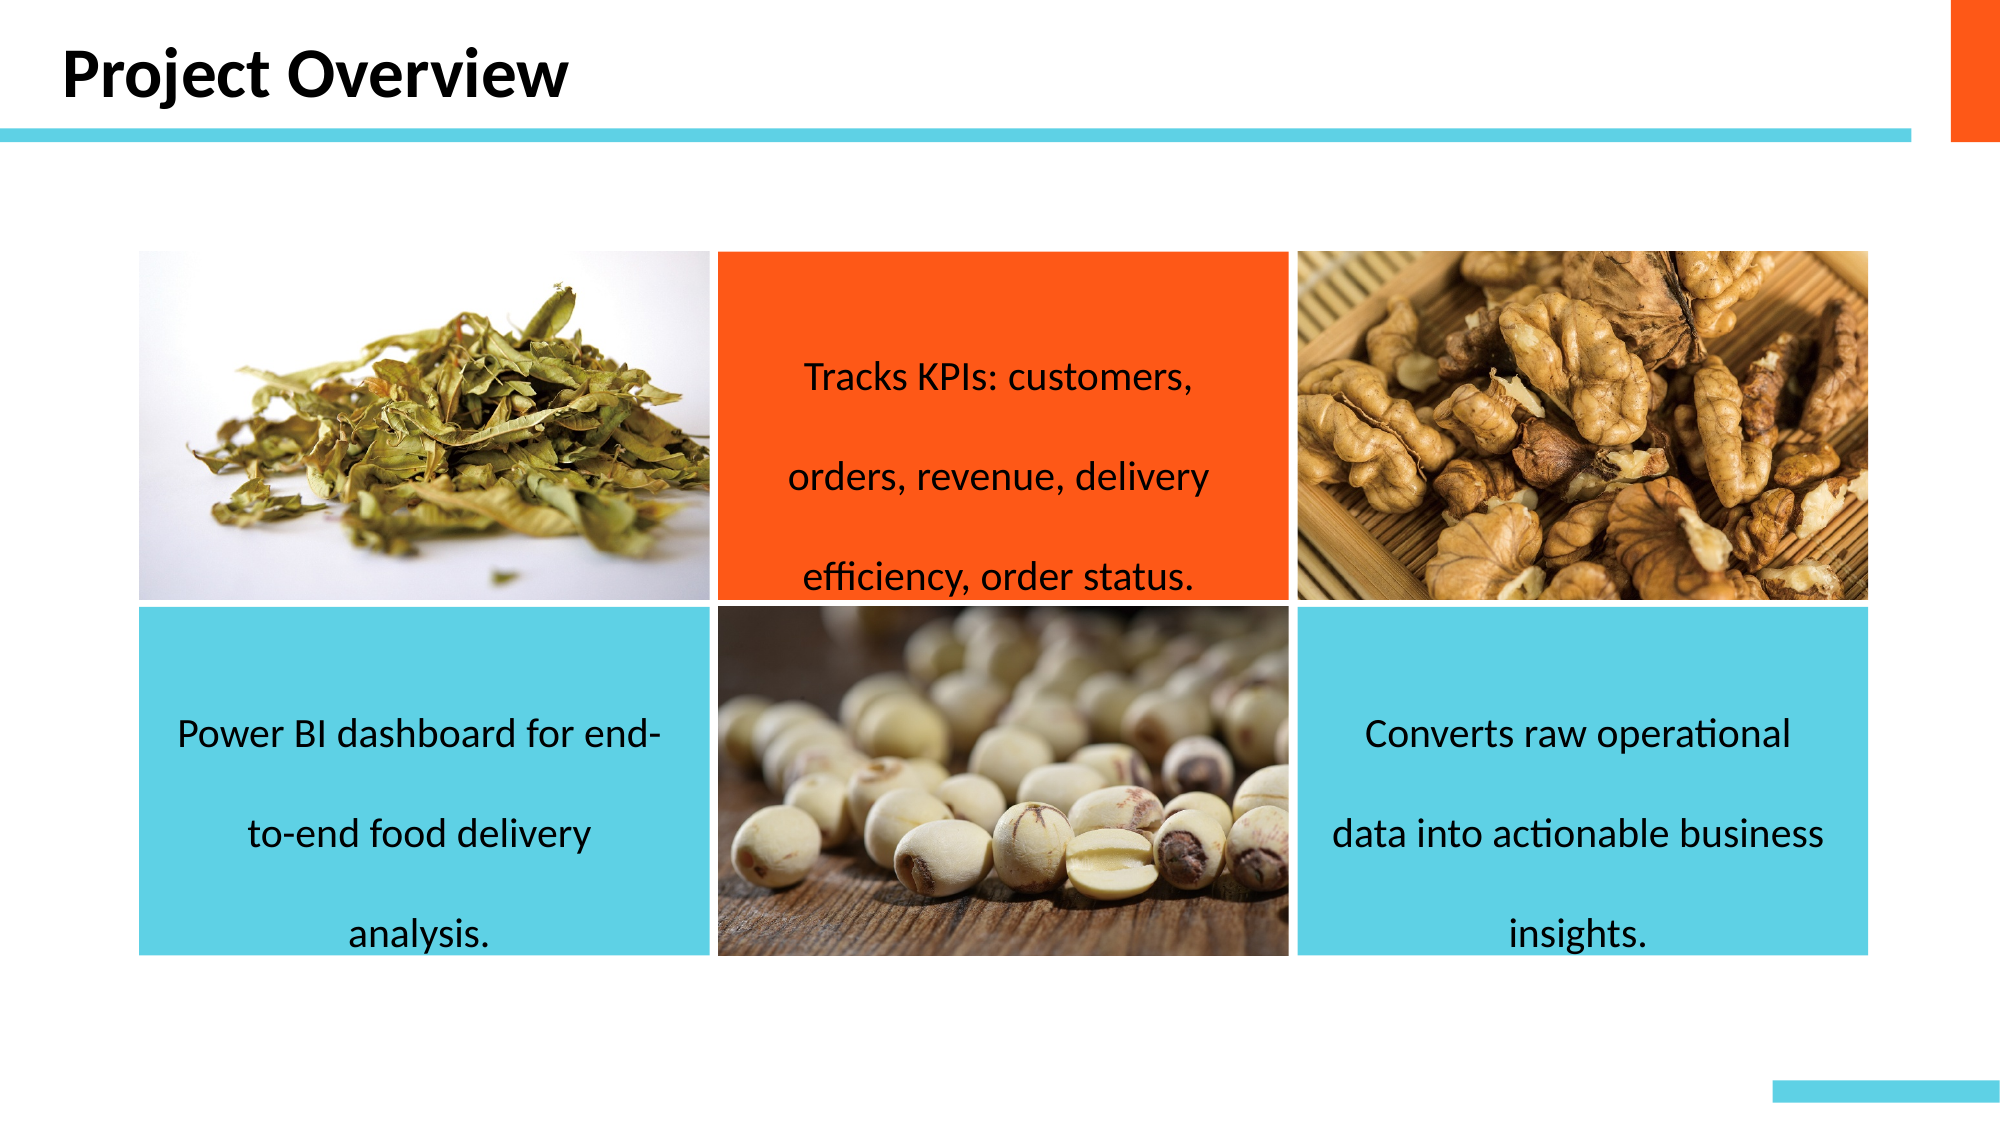

Project Overview

Tracks KPIs: customers, orders, revenue, delivery efficiency, order status.

Power BI dashboard for end-to-end food delivery analysis.
Converts raw operational data into actionable business insights.